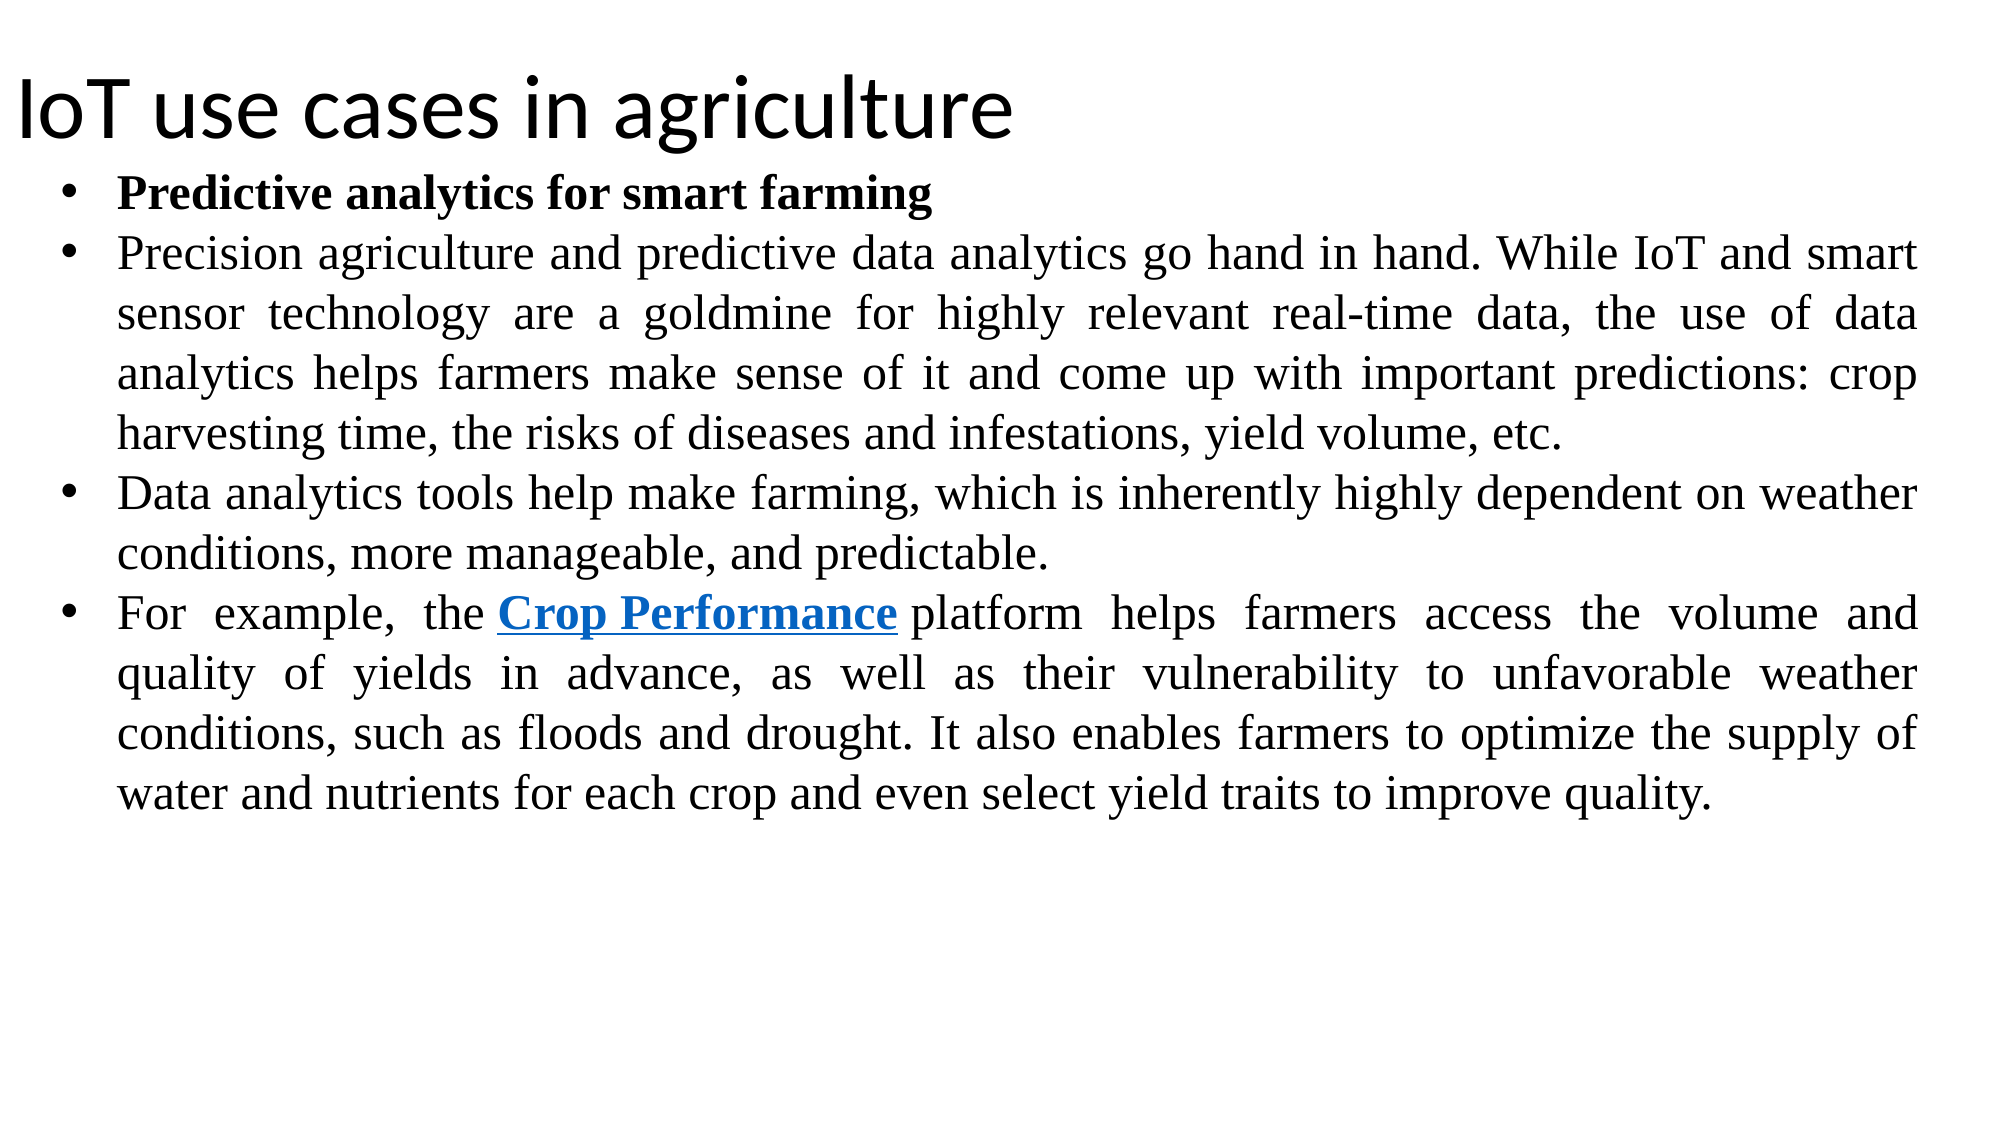

# IoT use cases in agriculture
Predictive analytics for smart farming
Precision agriculture and predictive data analytics go hand in hand. While IoT and smart sensor technology are a goldmine for highly relevant real-time data, the use of data analytics helps farmers make sense of it and come up with important predictions: crop harvesting time, the risks of diseases and infestations, yield volume, etc.
Data analytics tools help make farming, which is inherently highly dependent on weather conditions, more manageable, and predictable.
For example, the Crop Performance platform helps farmers access the volume and quality of yields in advance, as well as their vulnerability to unfavorable weather conditions, such as floods and drought. It also enables farmers to optimize the supply of water and nutrients for each crop and even select yield traits to improve quality.